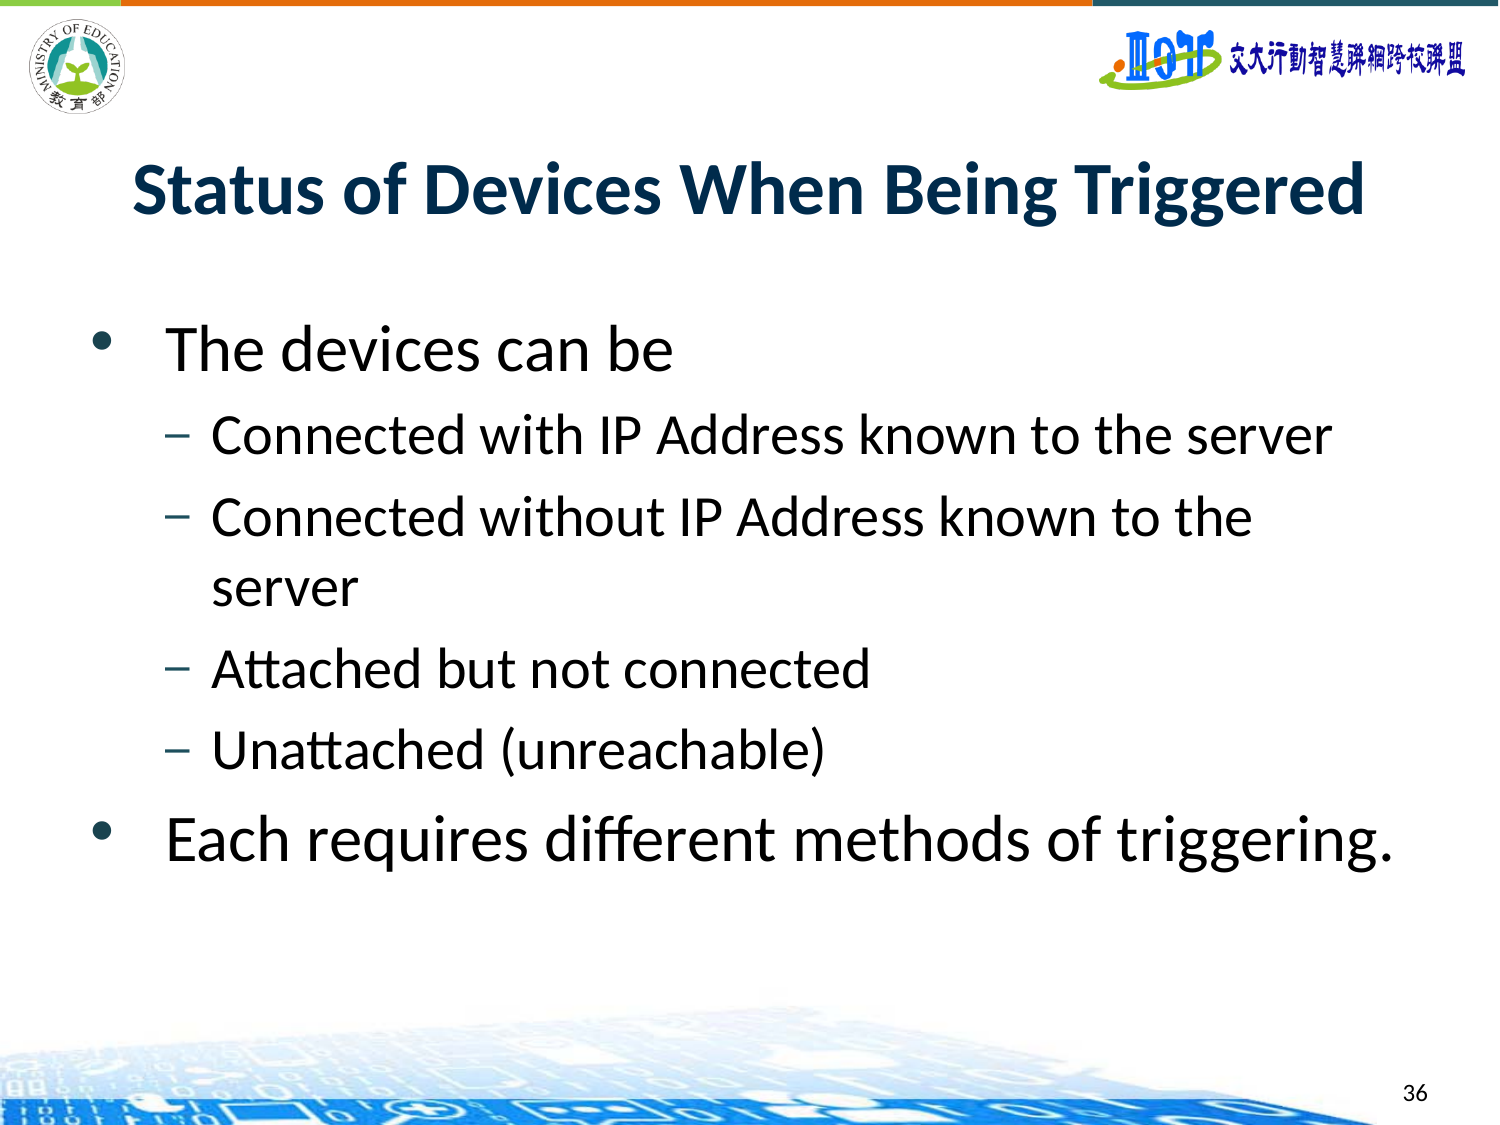

# Status of Devices When Being Triggered
The devices can be
Connected with IP Address known to the server
Connected without IP Address known to the server
Attached but not connected
Unattached (unreachable)
Each requires different methods of triggering.

36